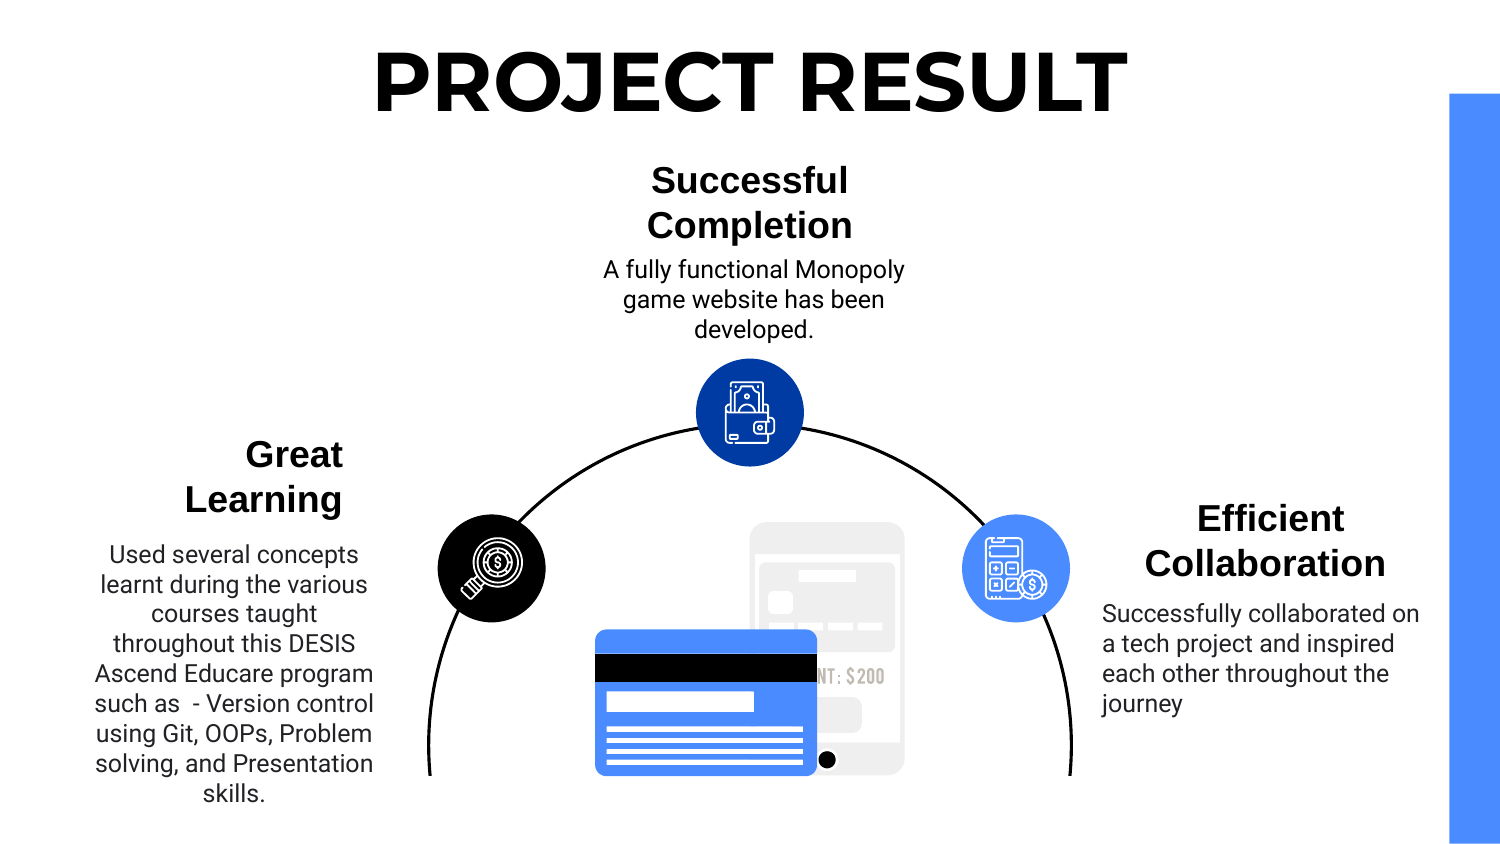

# PROJECT RESULT
Successful Completion
A fully functional Monopoly game website has been developed.

Great Learning
Used several concepts learnt during the various courses taught throughout this DESIS Ascend Educare program such as  - Version control using Git, OOPs, Problem solving, and Presentation skills.
Efficient Collaboration
Successfully collaborated on a tech project and inspired each other throughout the journey